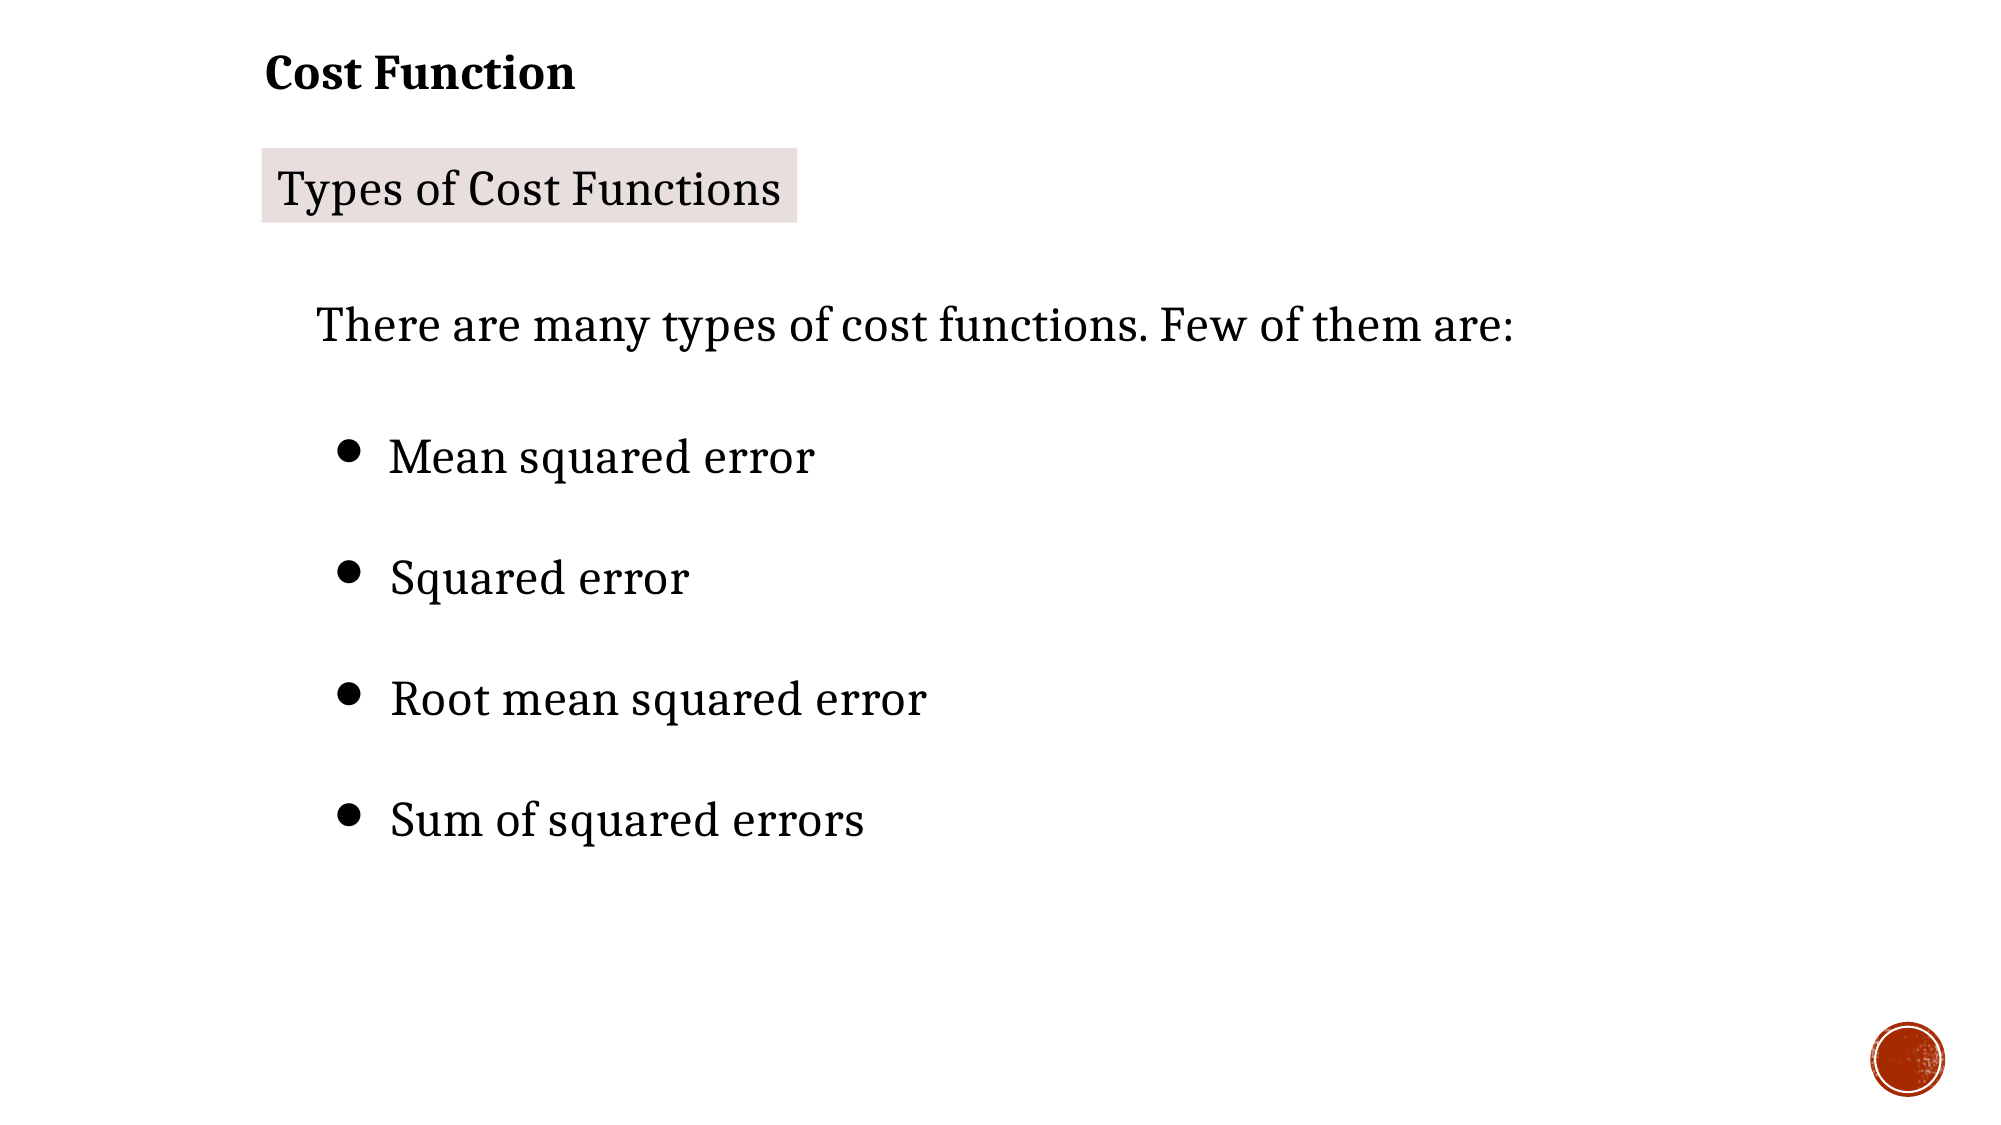

Cost Function
Types of Cost Functions
There are many types of cost functions. Few of them are:
Mean squared error
Squared error
Root mean squared error
Sum of squared errors